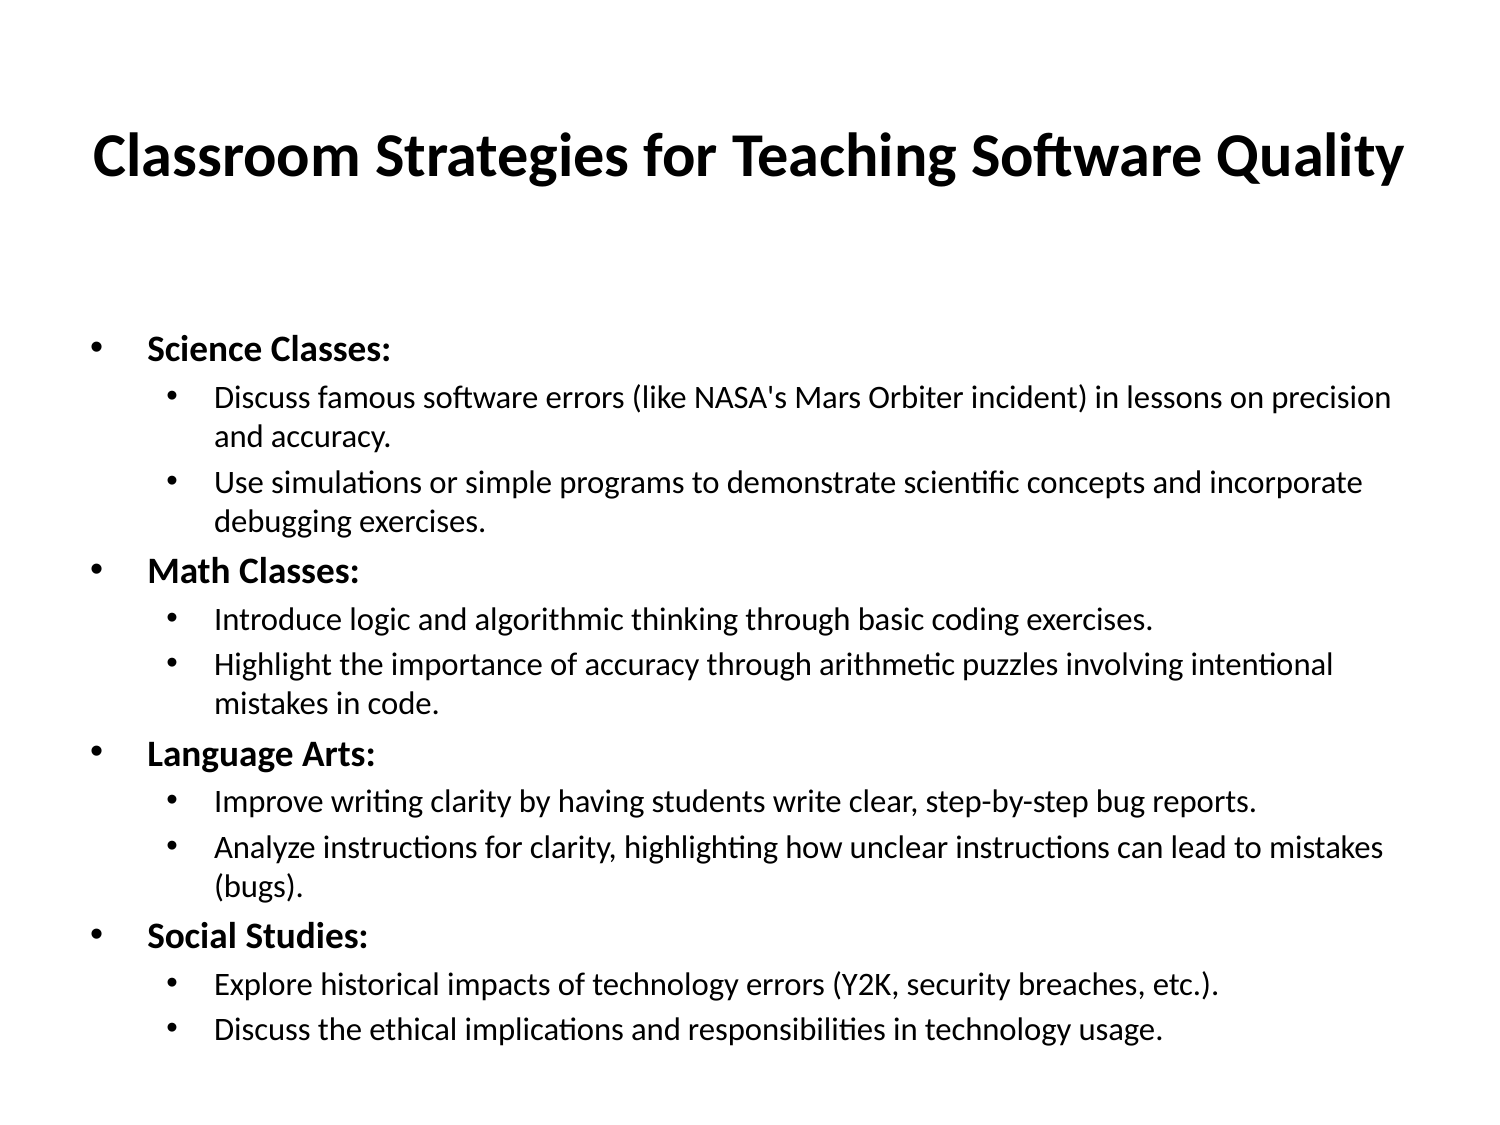

# Classroom Strategies for Teaching Software Quality
Science Classes:
Discuss famous software errors (like NASA's Mars Orbiter incident) in lessons on precision and accuracy.
Use simulations or simple programs to demonstrate scientific concepts and incorporate debugging exercises.
Math Classes:
Introduce logic and algorithmic thinking through basic coding exercises.
Highlight the importance of accuracy through arithmetic puzzles involving intentional mistakes in code.
Language Arts:
Improve writing clarity by having students write clear, step-by-step bug reports.
Analyze instructions for clarity, highlighting how unclear instructions can lead to mistakes (bugs).
Social Studies:
Explore historical impacts of technology errors (Y2K, security breaches, etc.).
Discuss the ethical implications and responsibilities in technology usage.